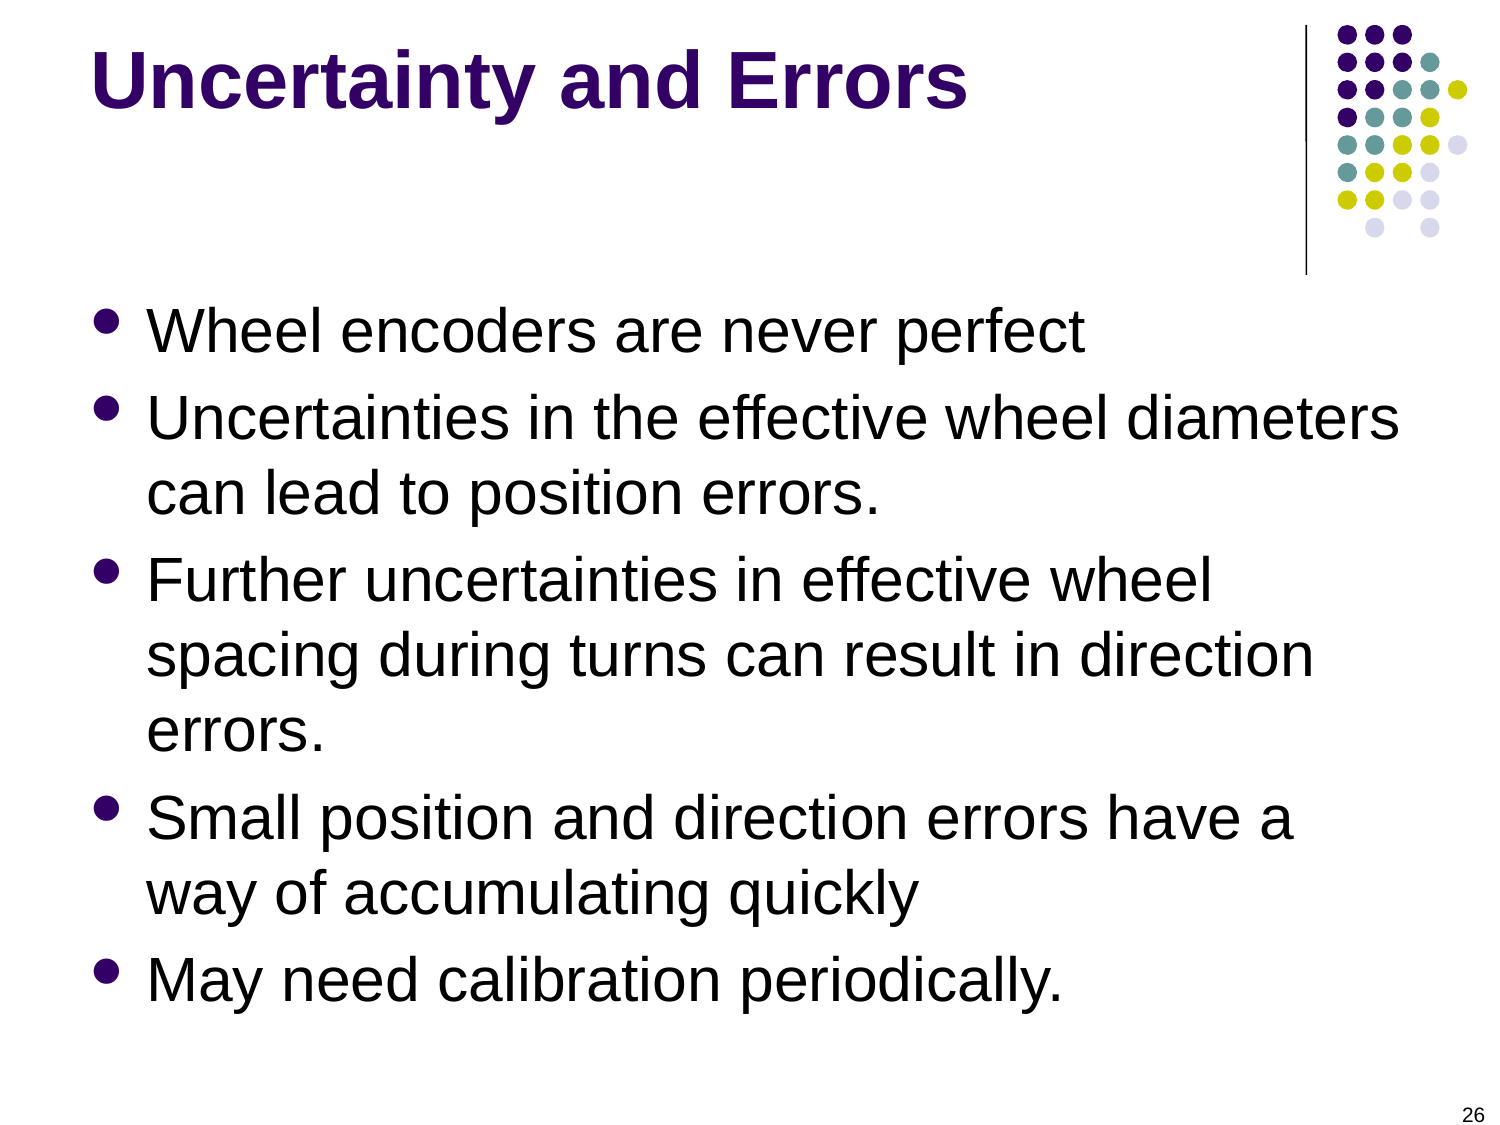

# Uncertainty and Errors
Wheel encoders are never perfect
Uncertainties in the effective wheel diameters can lead to position errors.
Further uncertainties in effective wheel spacing during turns can result in direction errors.
Small position and direction errors have a way of accumulating quickly
May need calibration periodically.
26